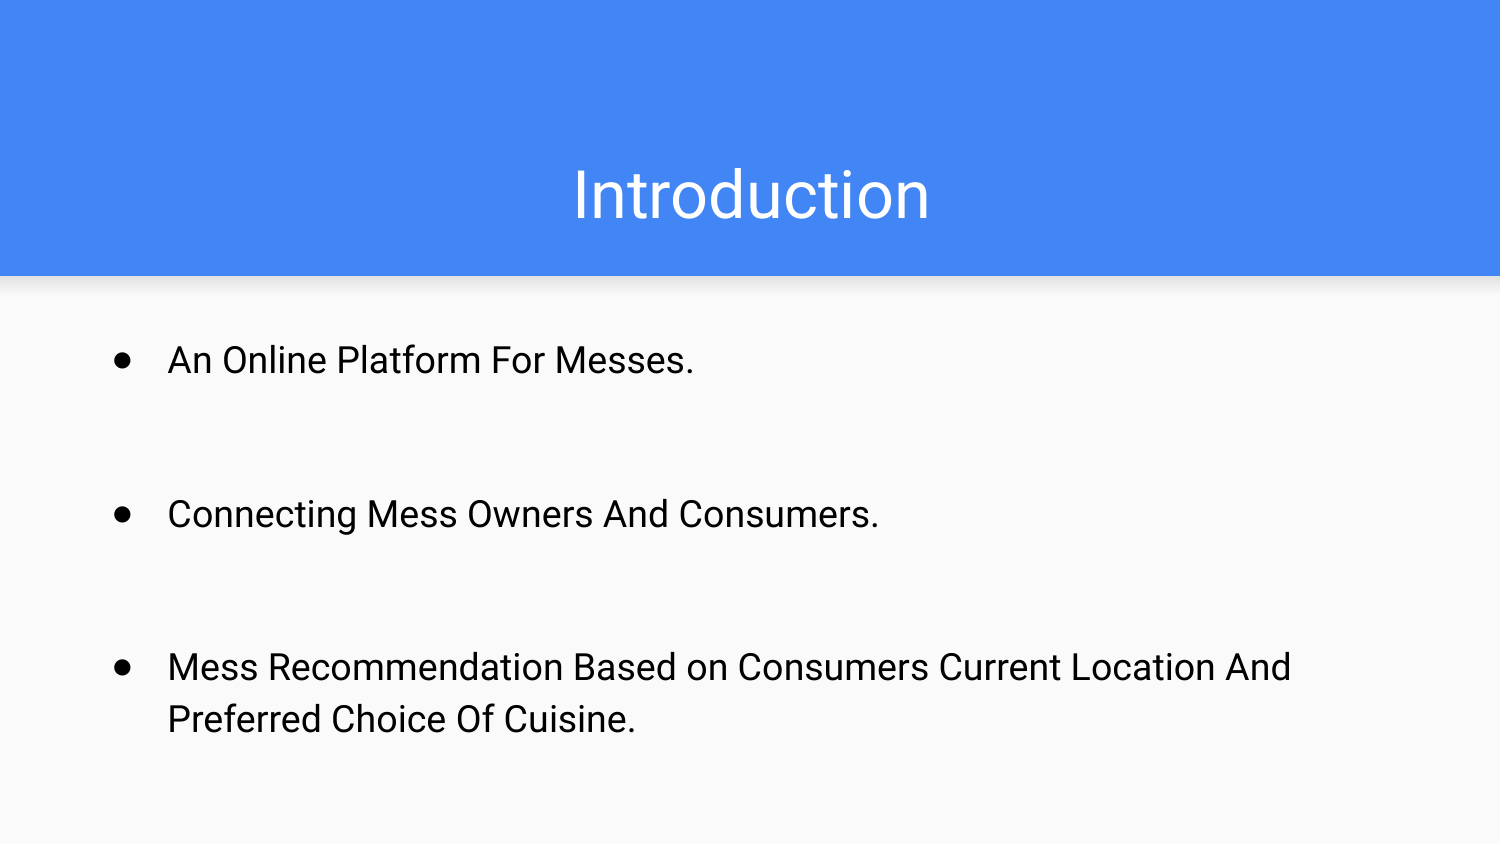

# Introduction
An Online Platform For Messes.

Connecting Mess Owners And Consumers.

Mess Recommendation Based on Consumers Current Location And Preferred Choice Of Cuisine.